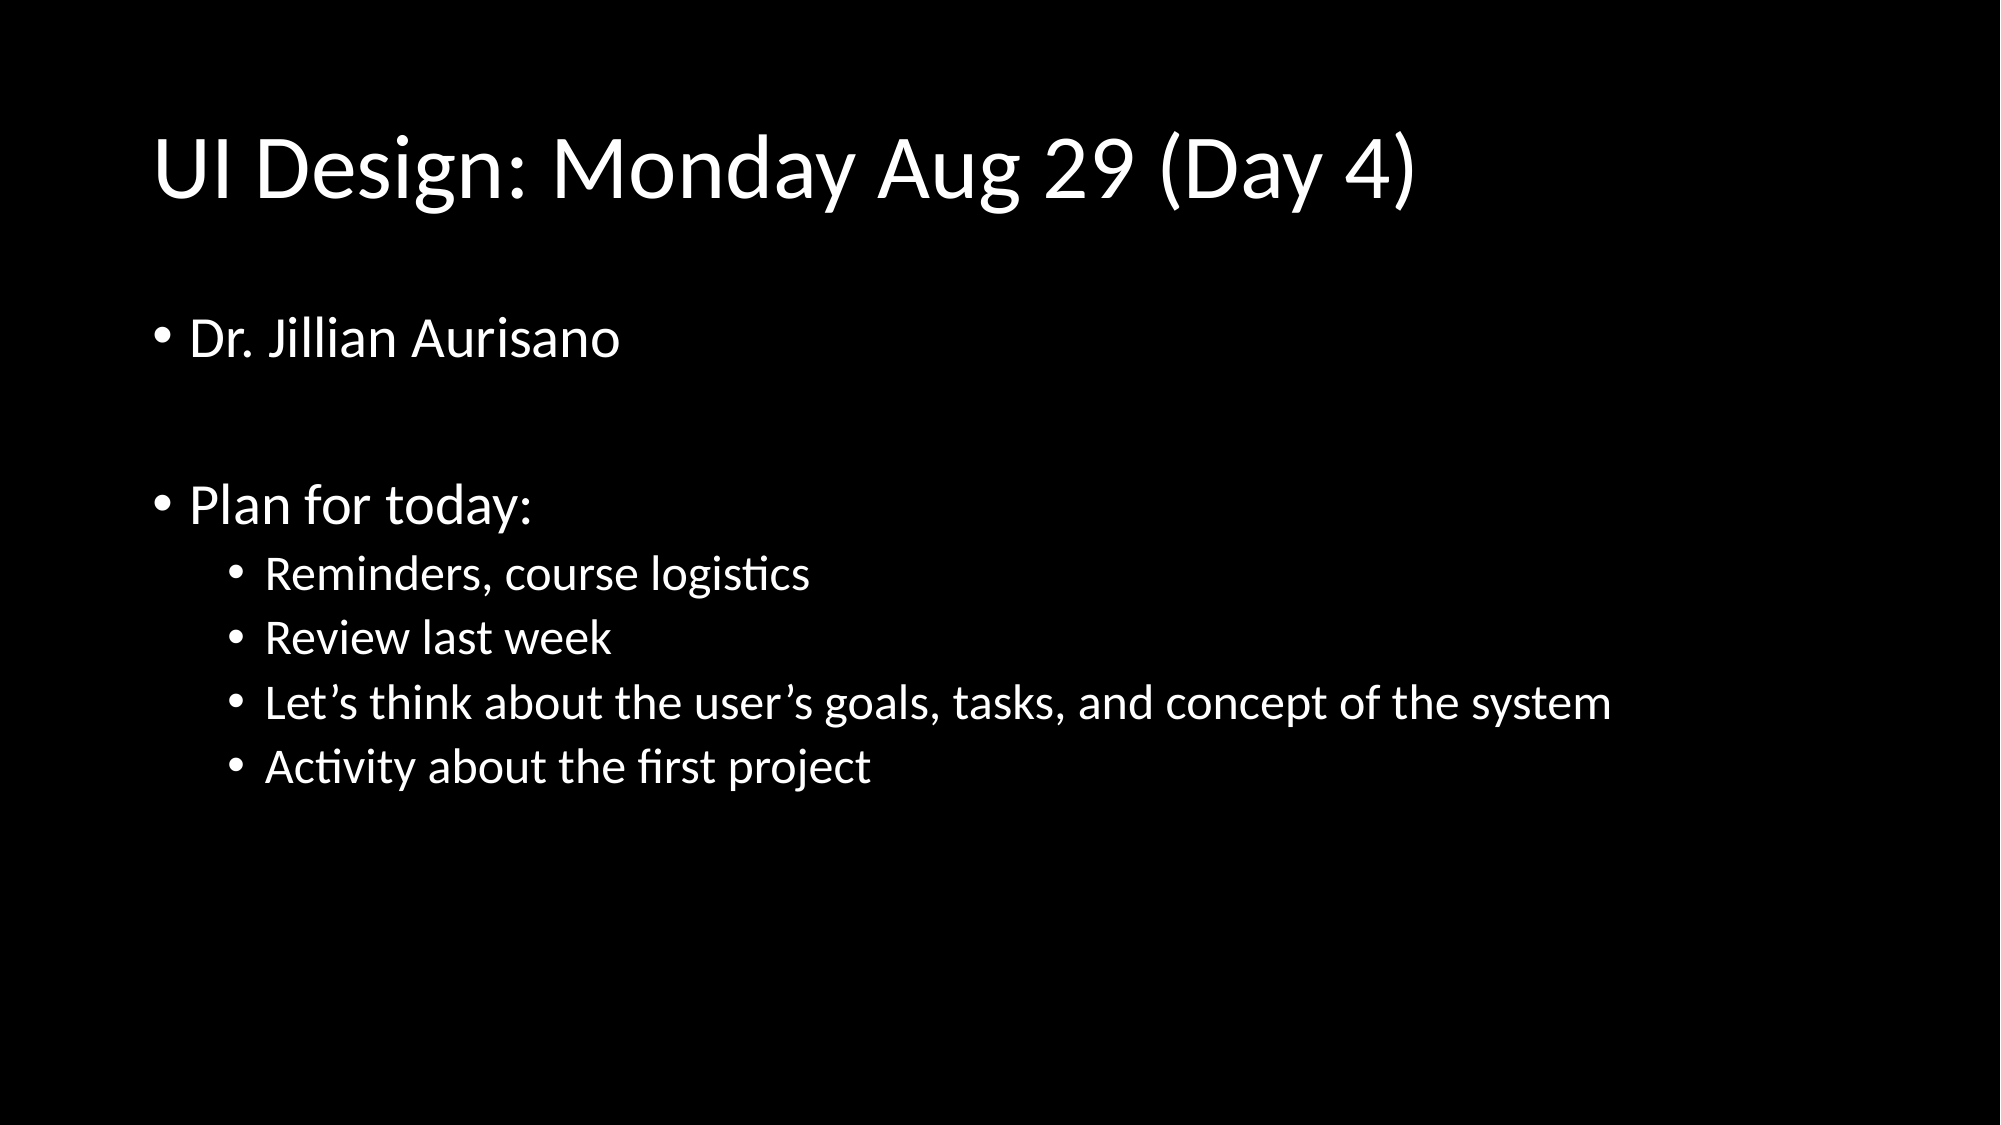

# UI Design: Monday Aug 29 (Day 4)
Dr. Jillian Aurisano

Plan for today:
Reminders, course logistics
Review last week
Let’s think about the user’s goals, tasks, and concept of the system
Activity about the first project